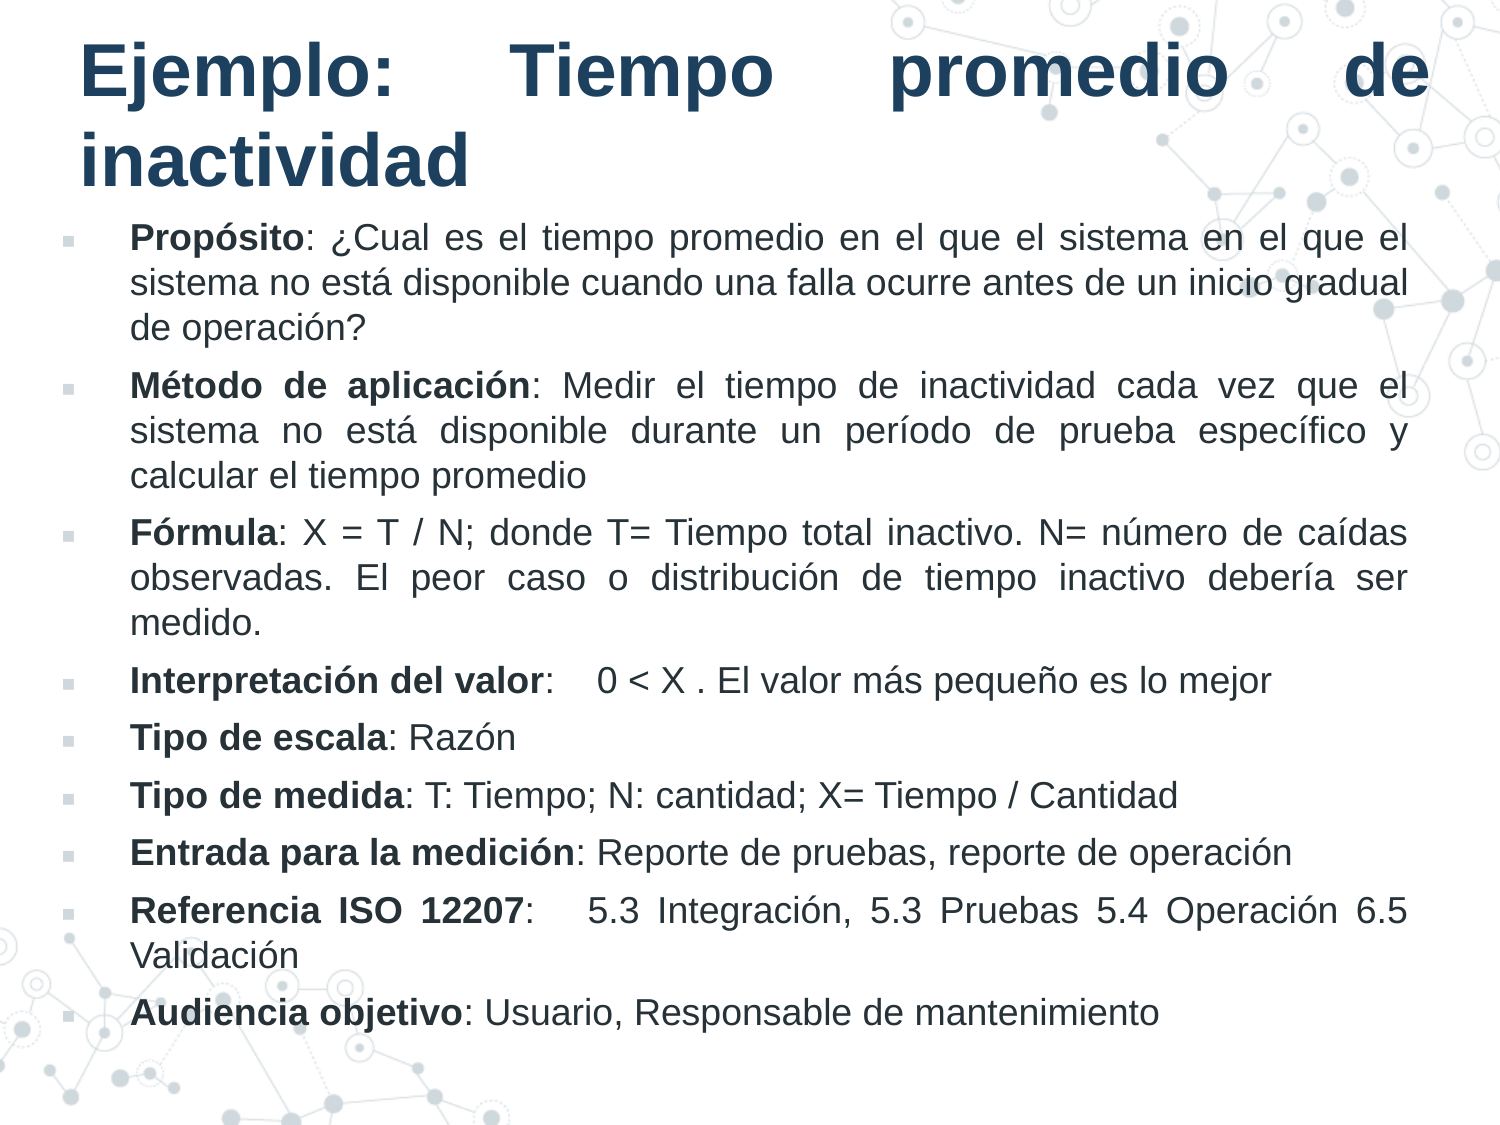

# Ejemplo: Tiempo promedio de inactividad
Propósito: ¿Cual es el tiempo promedio en el que el sistema en el que el sistema no está disponible cuando una falla ocurre antes de un inicio gradual de operación?
Método de aplicación: Medir el tiempo de inactividad cada vez que el sistema no está disponible durante un período de prueba específico y calcular el tiempo promedio
Fórmula: X = T / N; donde T= Tiempo total inactivo. N= número de caídas observadas. El peor caso o distribución de tiempo inactivo debería ser medido.
Interpretación del valor:    0 < X . El valor más pequeño es lo mejor
Tipo de escala: Razón
Tipo de medida: T: Tiempo; N: cantidad; X= Tiempo / Cantidad
Entrada para la medición: Reporte de pruebas, reporte de operación
Referencia ISO 12207:   5.3 Integración, 5.3 Pruebas 5.4 Operación 6.5 Validación
Audiencia objetivo: Usuario, Responsable de mantenimiento